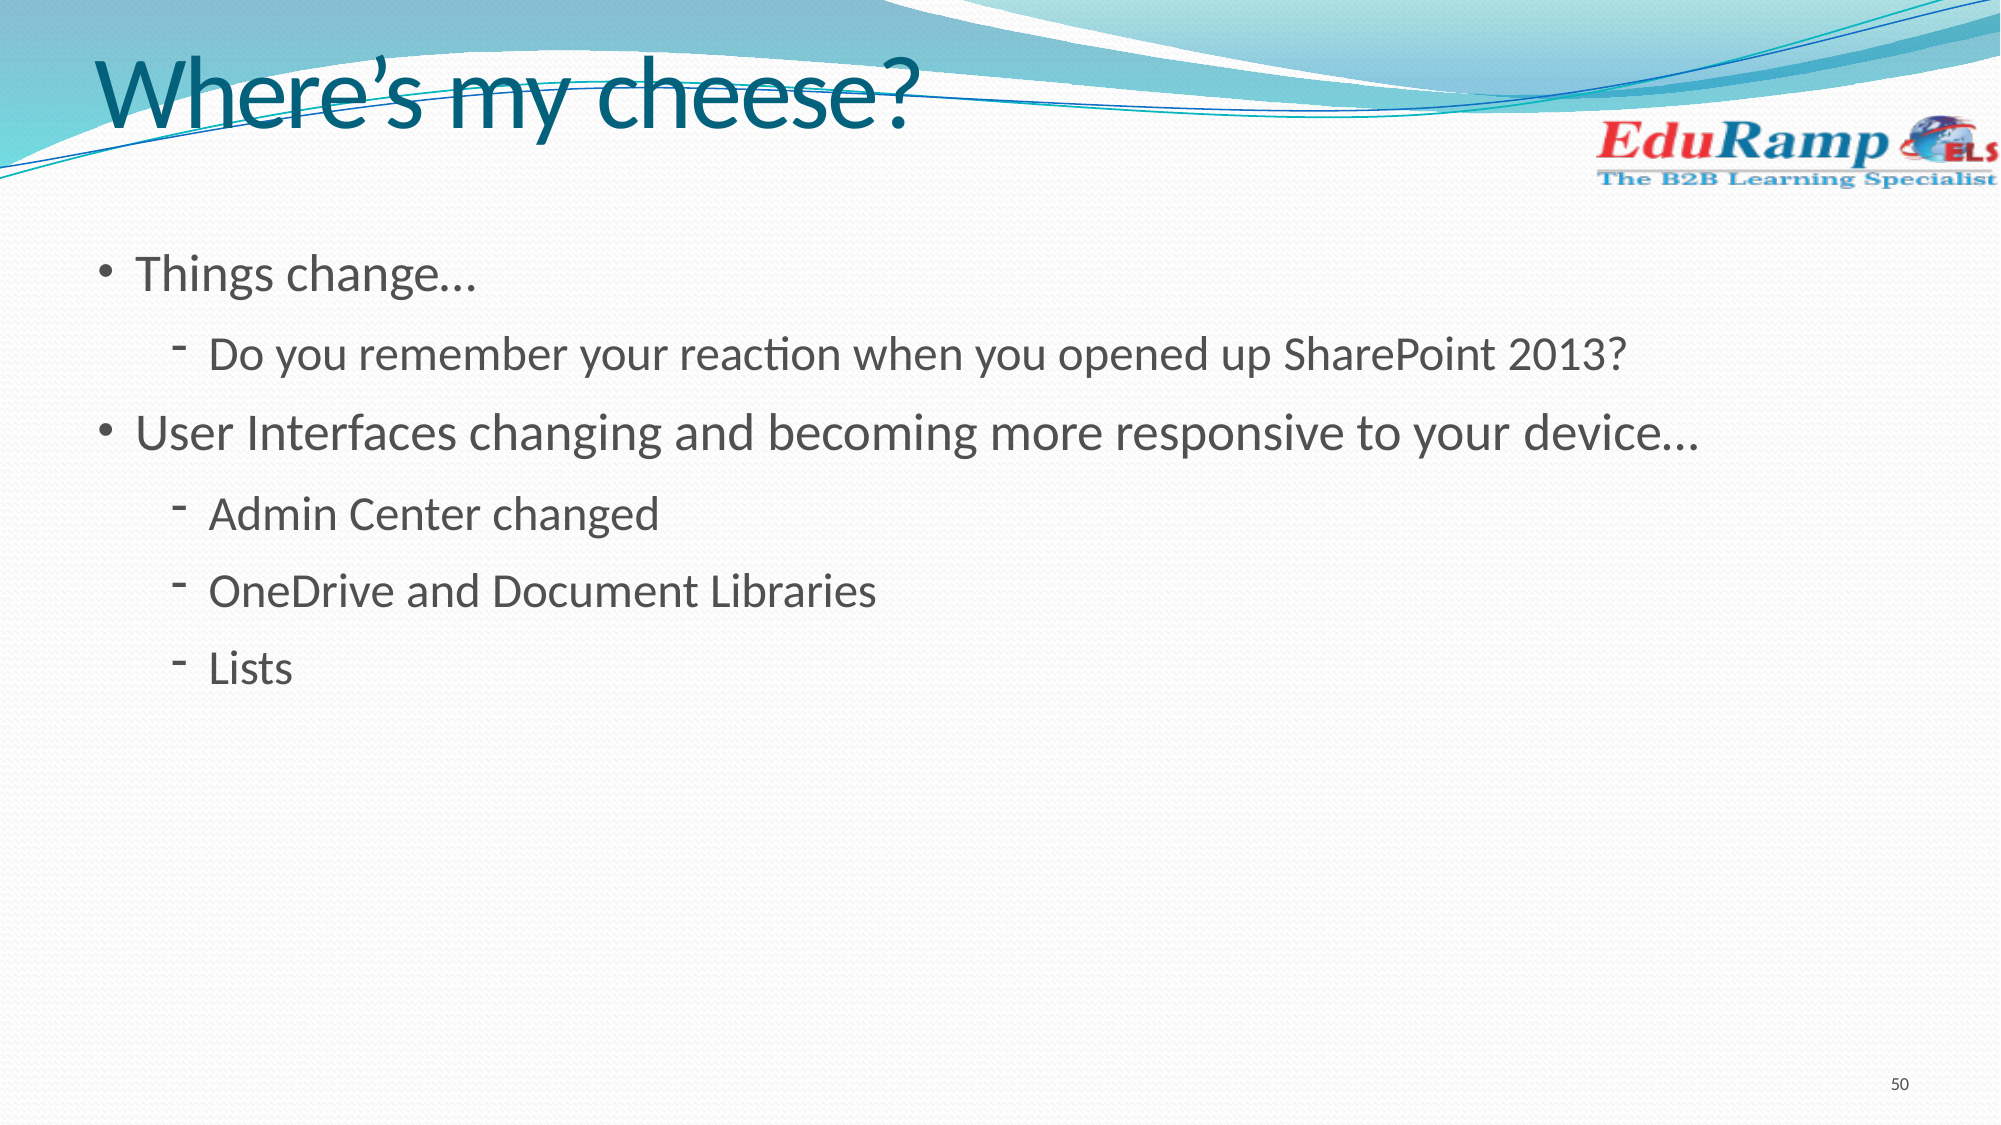

# Where’s my cheese?
Things change…
Do you remember your reaction when you opened up SharePoint 2013?
User Interfaces changing and becoming more responsive to your device…
Admin Center changed
OneDrive and Document Libraries
Lists
50